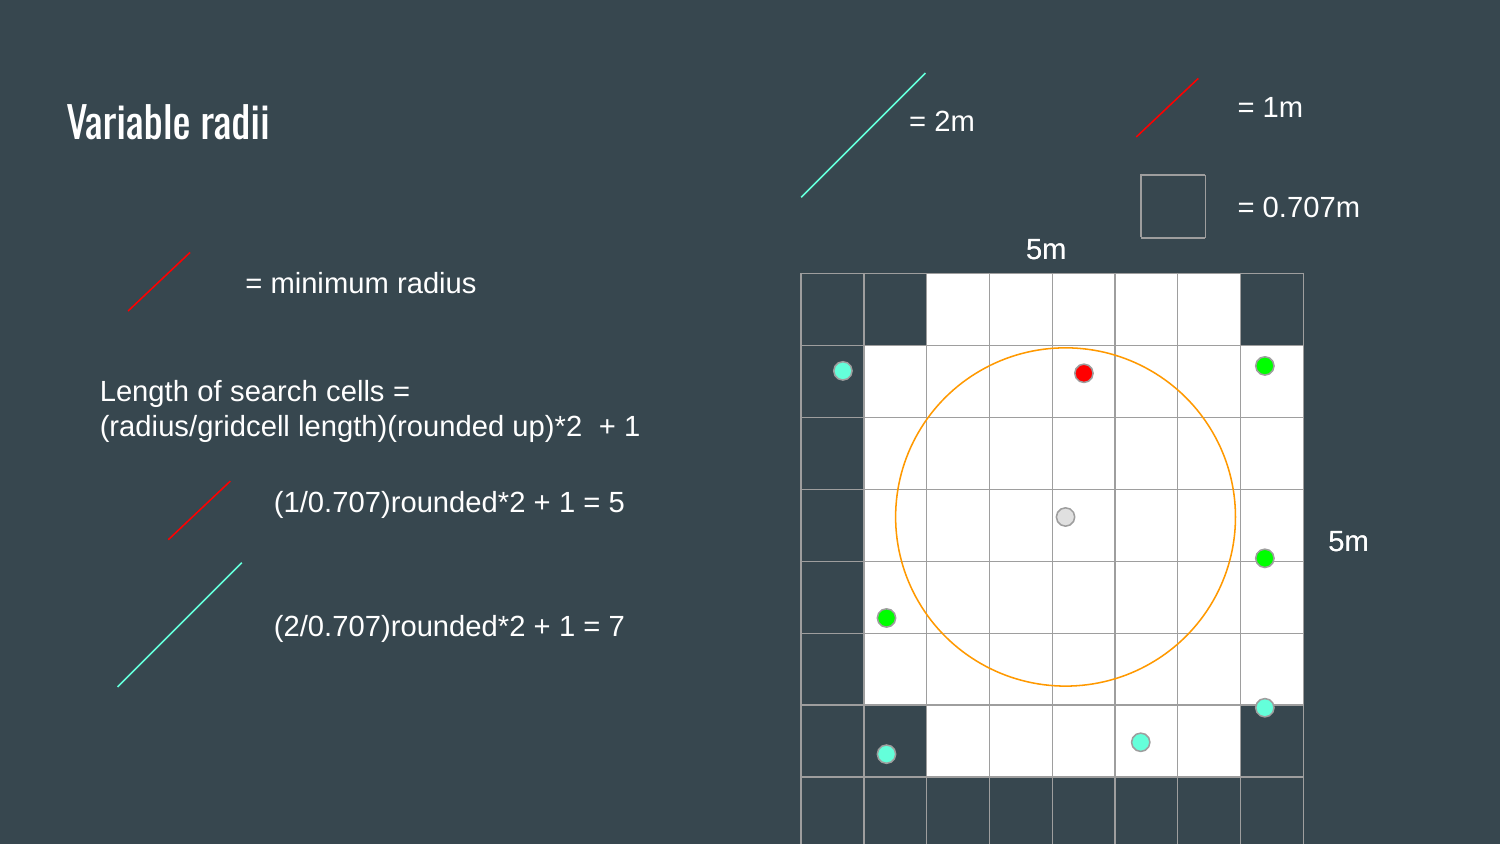

# Variable radii
= 1m
= 2m
= 0.707m
5m

5m

= minimum radius
|  |  |  |  |  |  |  |  |
| --- | --- | --- | --- | --- | --- | --- | --- |
|  |  |  |  |  |  |  |  |
|  |  |  |  |  |  |  |  |
|  |  |  |  |  |  |  |  |
|  |  |  |  |  |  |  |  |
|  |  |  |  |  |  |  |  |
|  |  |  |  |  |  |  |  |
|  |  |  |  |  |  |  |  |

Length of search cells =
(radius/gridcell length)(rounded up)*2  + 1

(1/0.707)rounded*2 + 1 = 5

5m

5m

(2/0.707)rounded*2 + 1 = 7